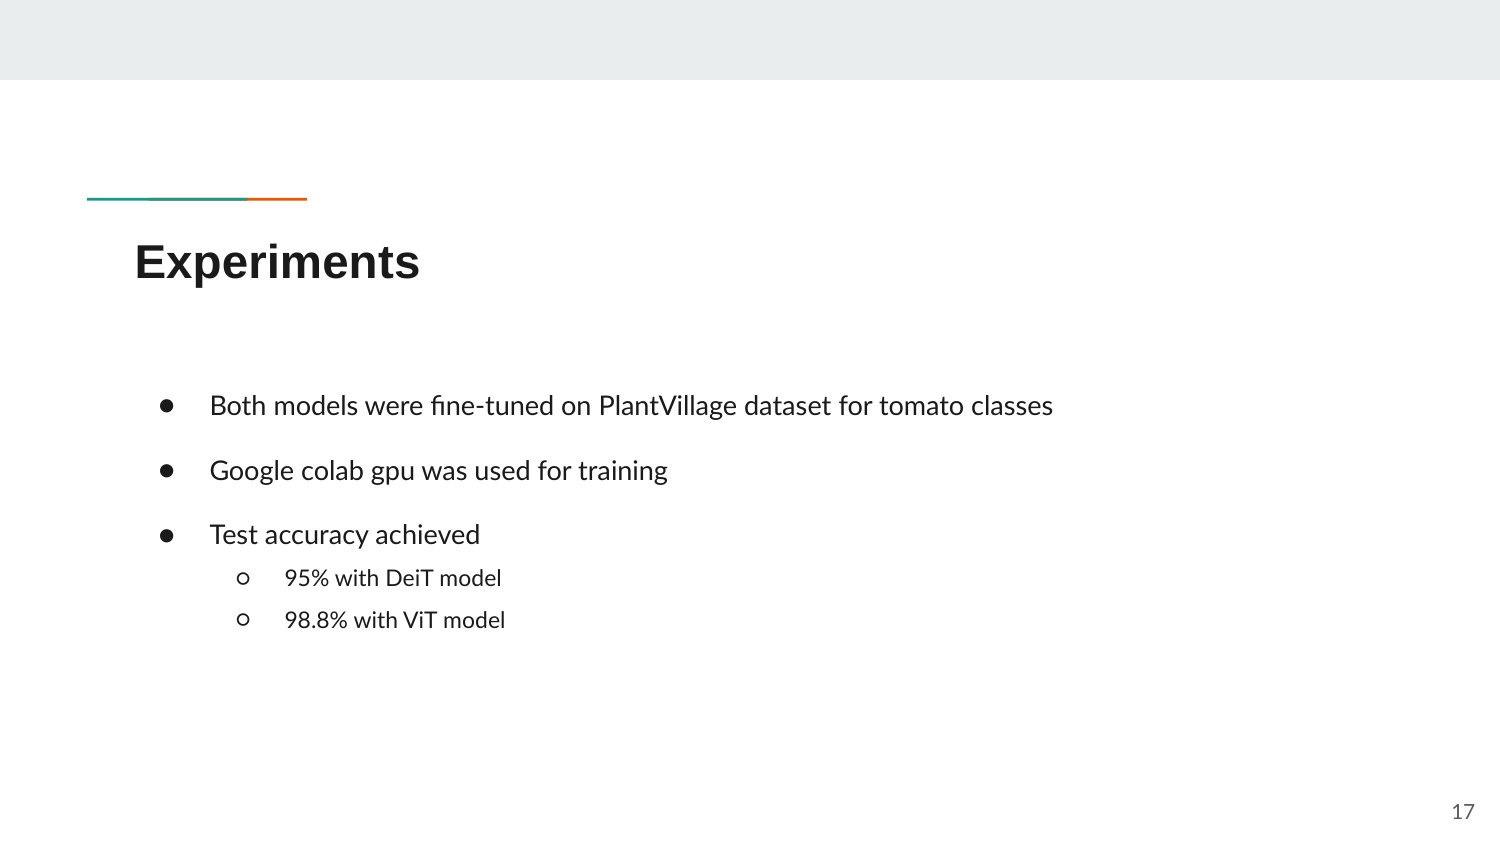

# Experiments

Both models were fine-tuned on PlantVillage dataset for tomato classes
Google colab gpu was used for training
Test accuracy achieved
95% with DeiT model
98.8% with ViT model
17